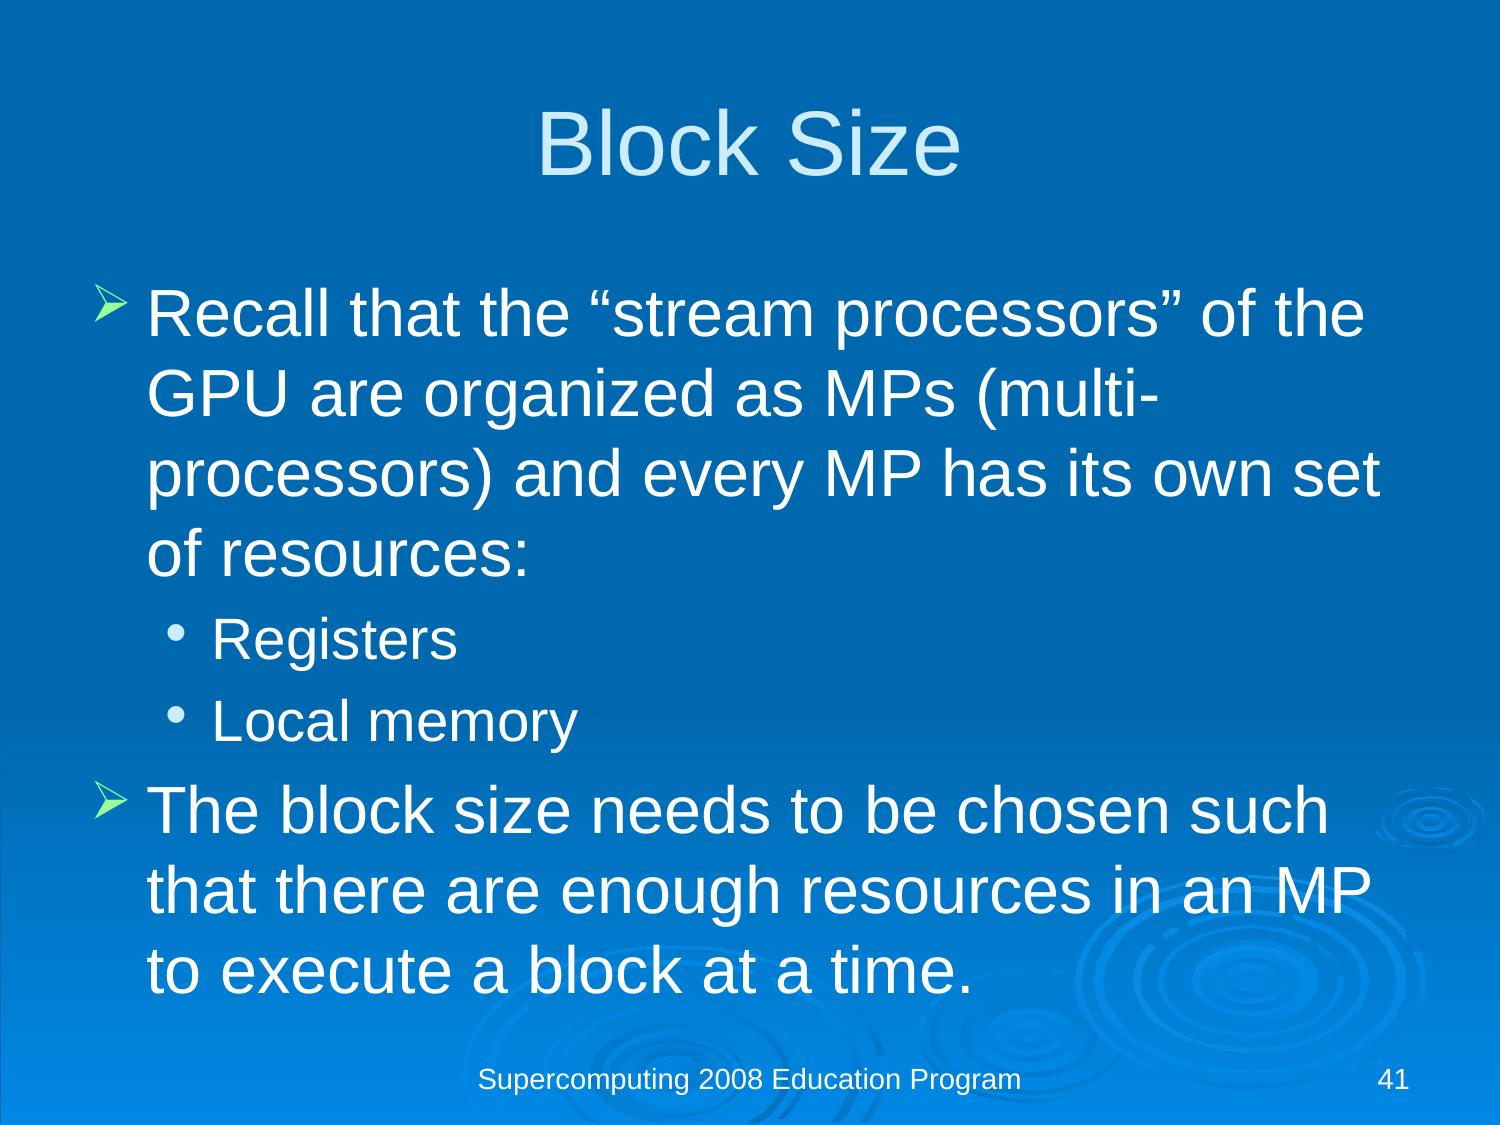

Block Size
Recall that the “stream processors” of the GPU are organized as MPs (multi-processors) and every MP has its own set of resources:
Registers
Local memory
The block size needs to be chosen such that there are enough resources in an MP to execute a block at a time.
Supercomputing 2008 Education Program
41